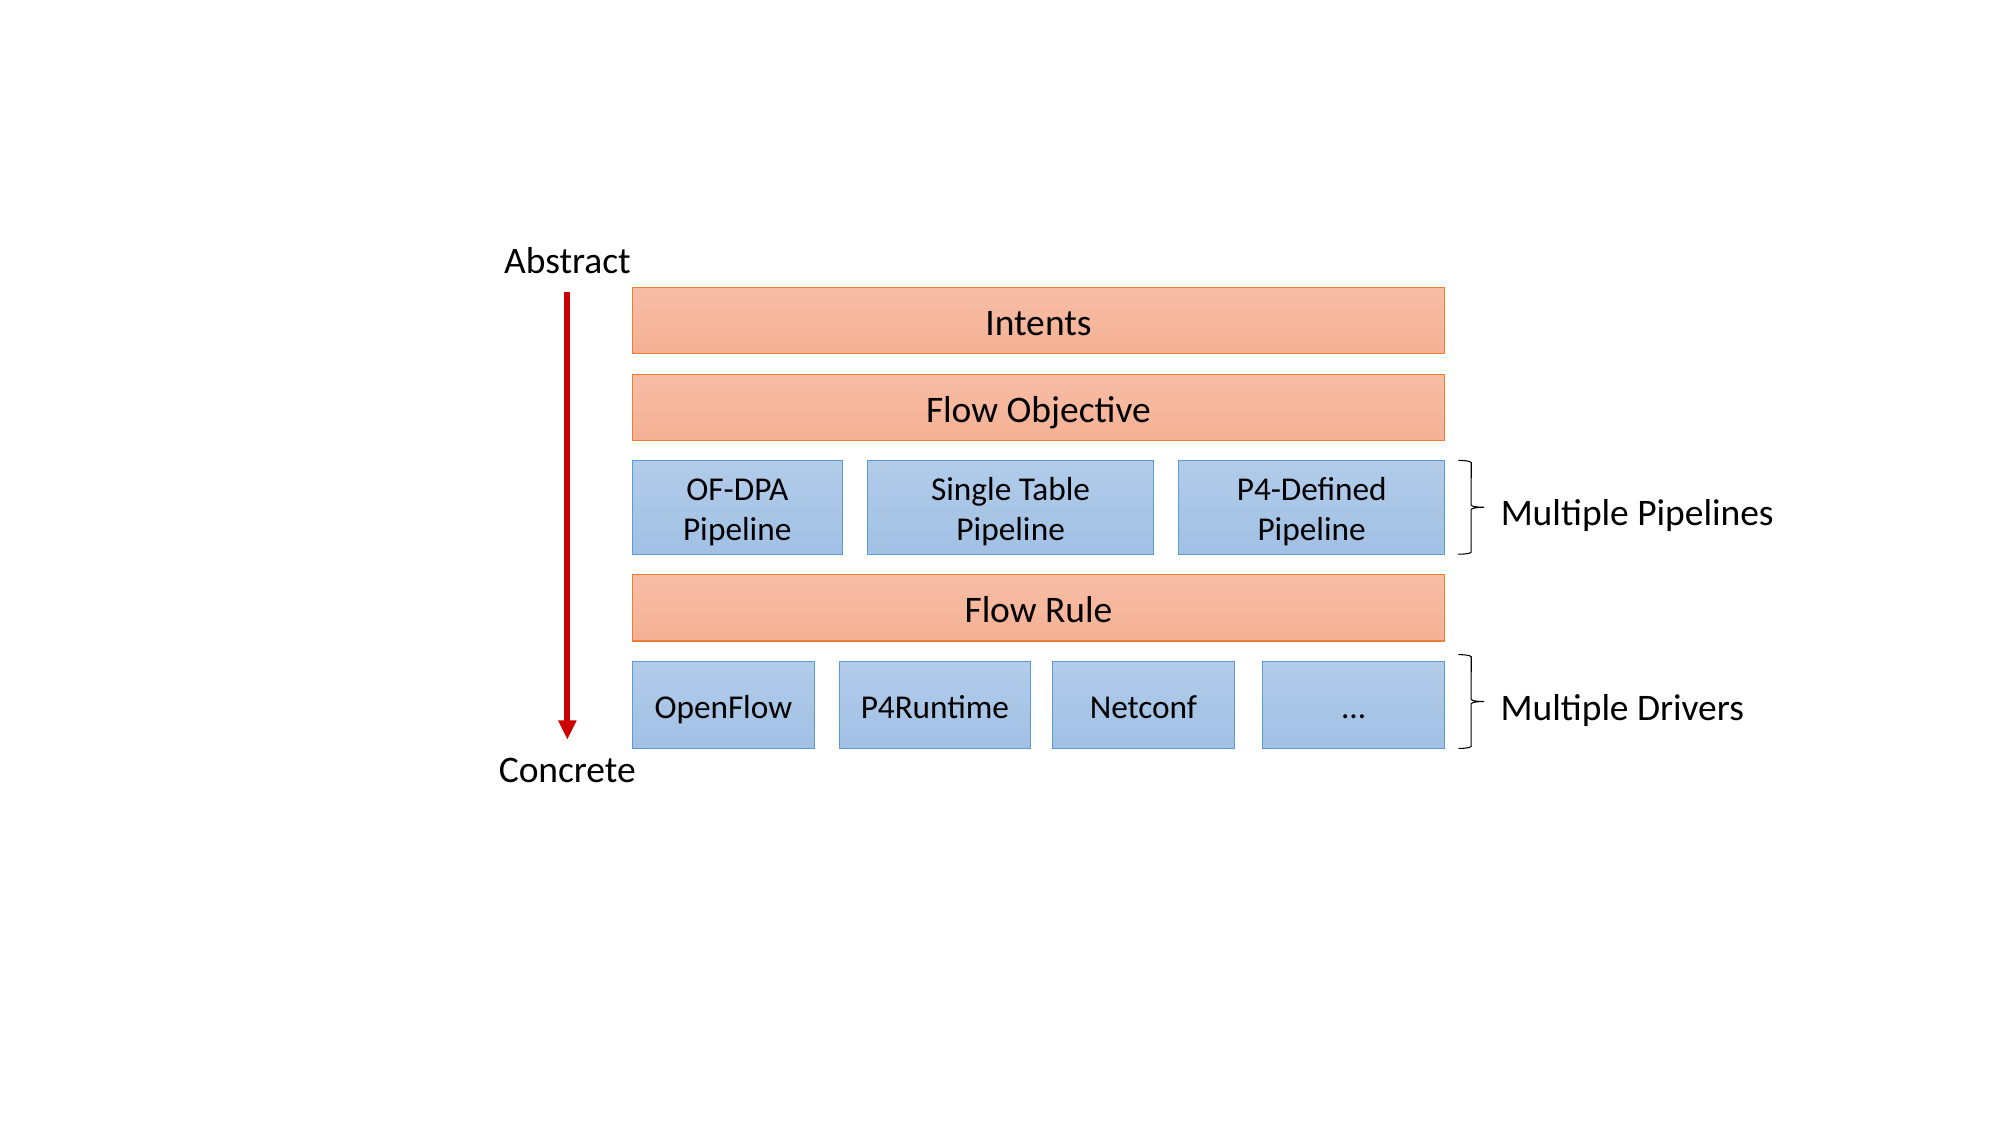

Abstract
Intents
Flow Objective
Single Table Pipeline
P4-Defined
Pipeline

OF-DPA Pipeline
Multiple Pipelines
Flow Rule

OpenFlow
...
P4Runtime
Netconf
Multiple Drivers
Concrete